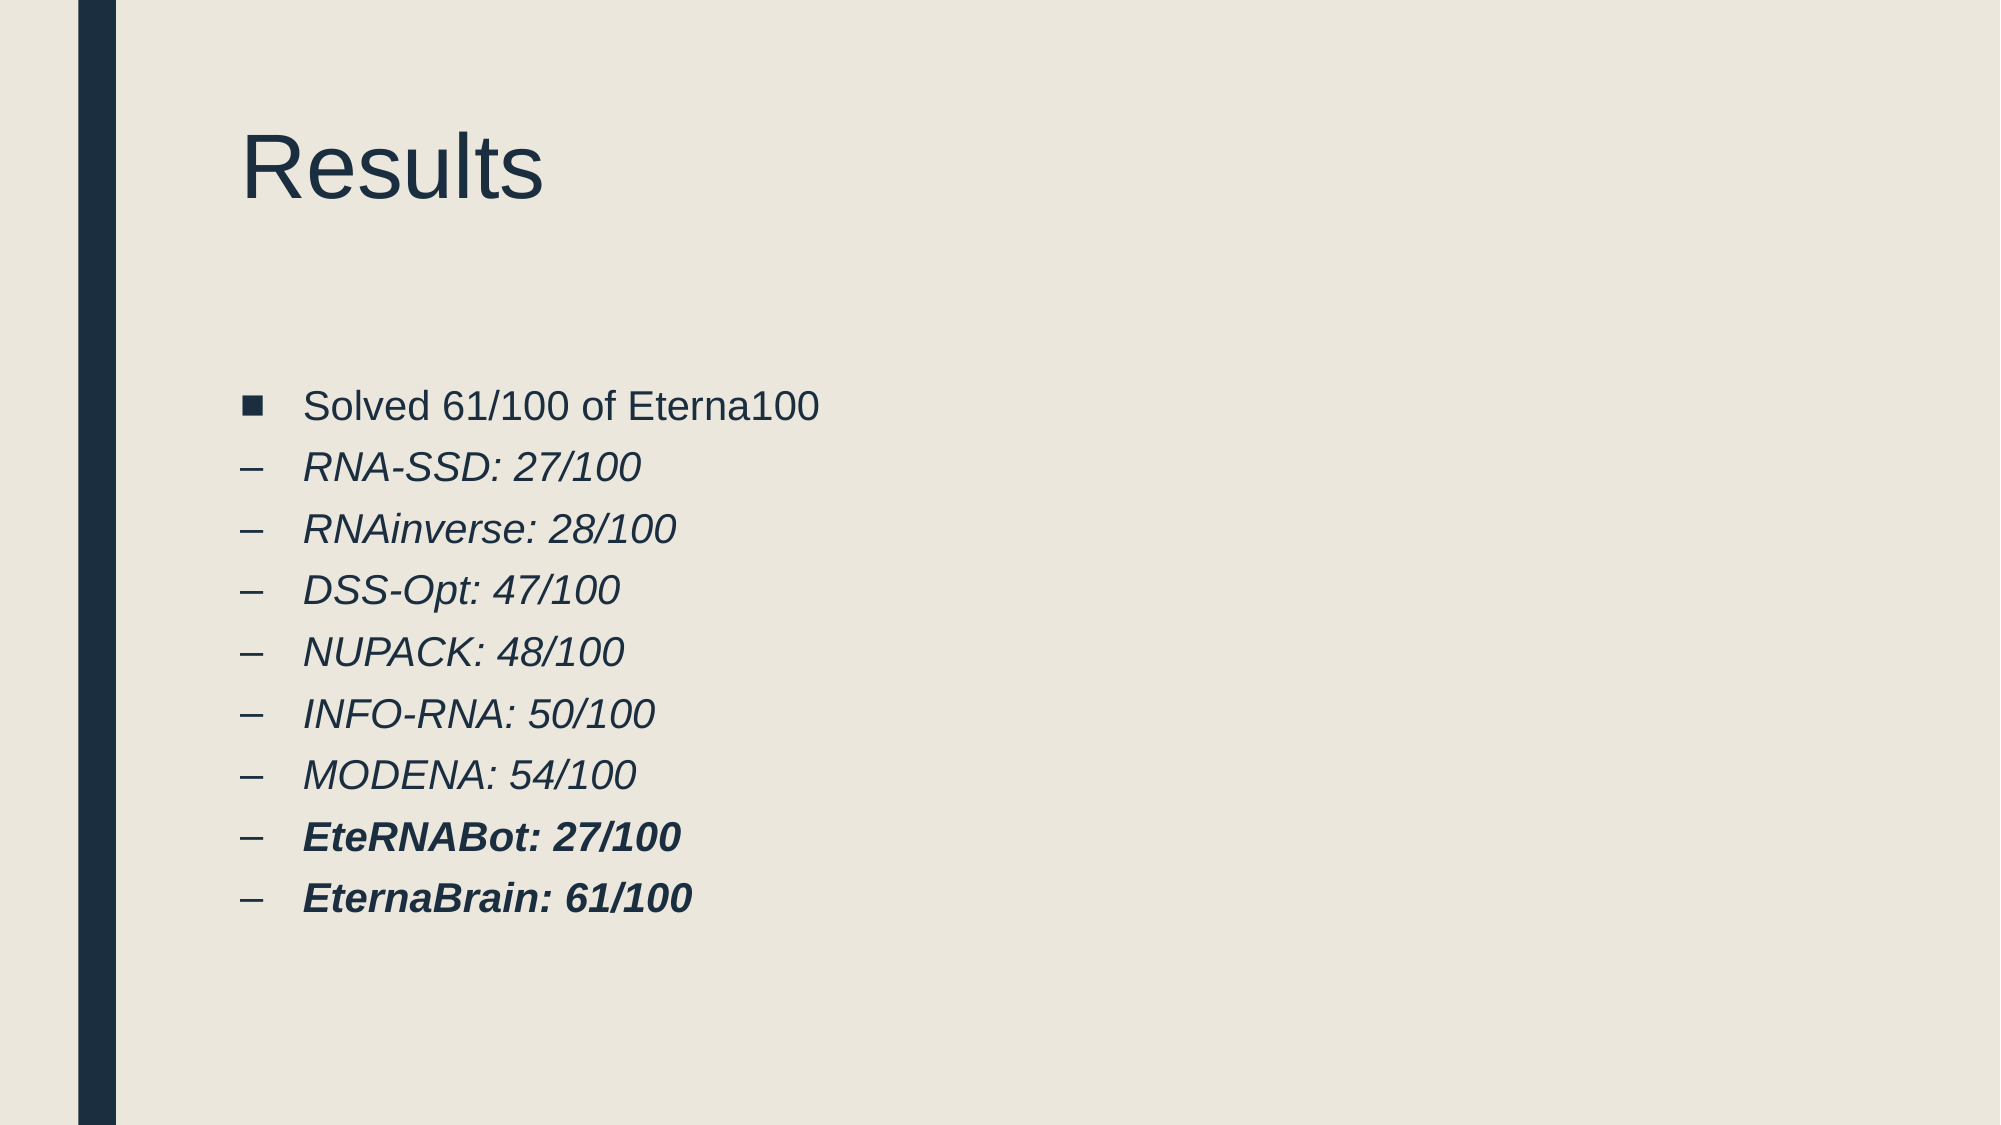

# Results
Solved 61/100 of Eterna100
RNA-SSD: 27/100
RNAinverse: 28/100
DSS-Opt: 47/100
NUPACK: 48/100
INFO-RNA: 50/100
MODENA: 54/100
EteRNABot: 27/100
EternaBrain: 61/100